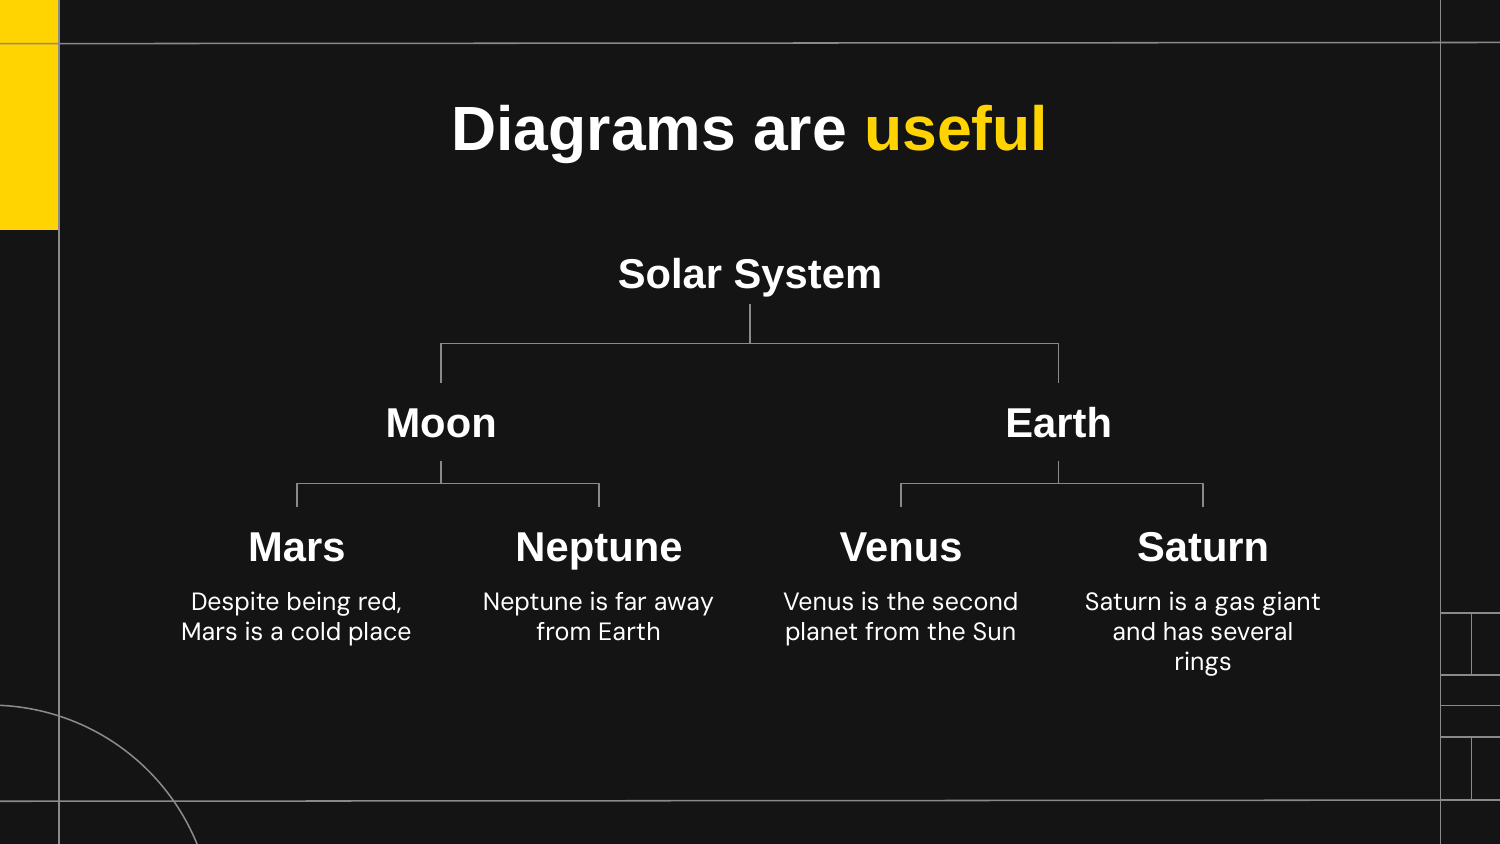

# Diagrams are useful
Solar System
Moon
Earth
Neptune
Saturn
Mars
Venus
Despite being red, Mars is a cold place
Neptune is far away from Earth
Venus is the second planet from the Sun
Saturn is a gas giant and has several rings